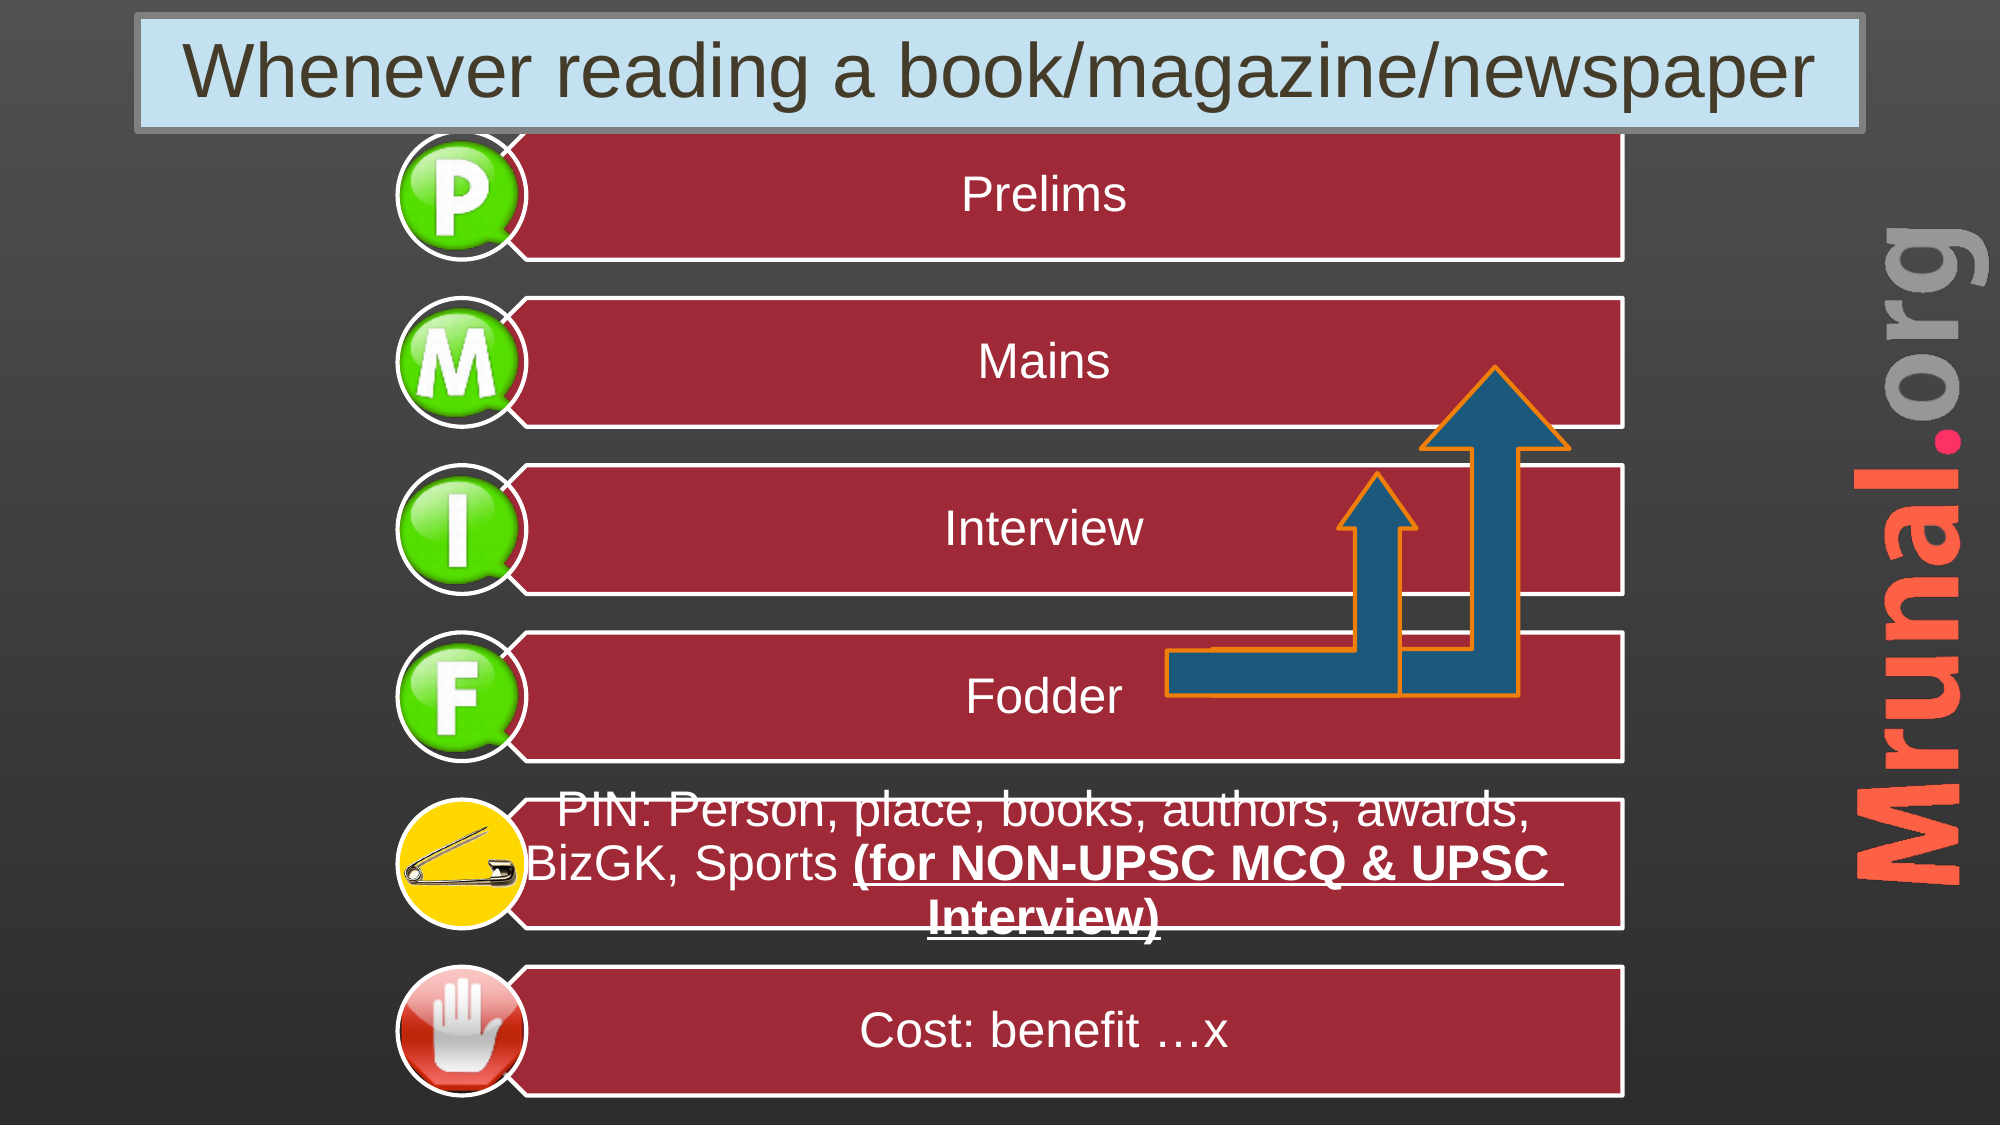

# Whenever reading a book/magazine/newspaper
Prelims
Mains
Interview
Fodder
PIN: Person, place, books, authors, awards, BizGK, Sports (for NON-UPSC MCQ & UPSC  Interview)
Cost: benefit …x